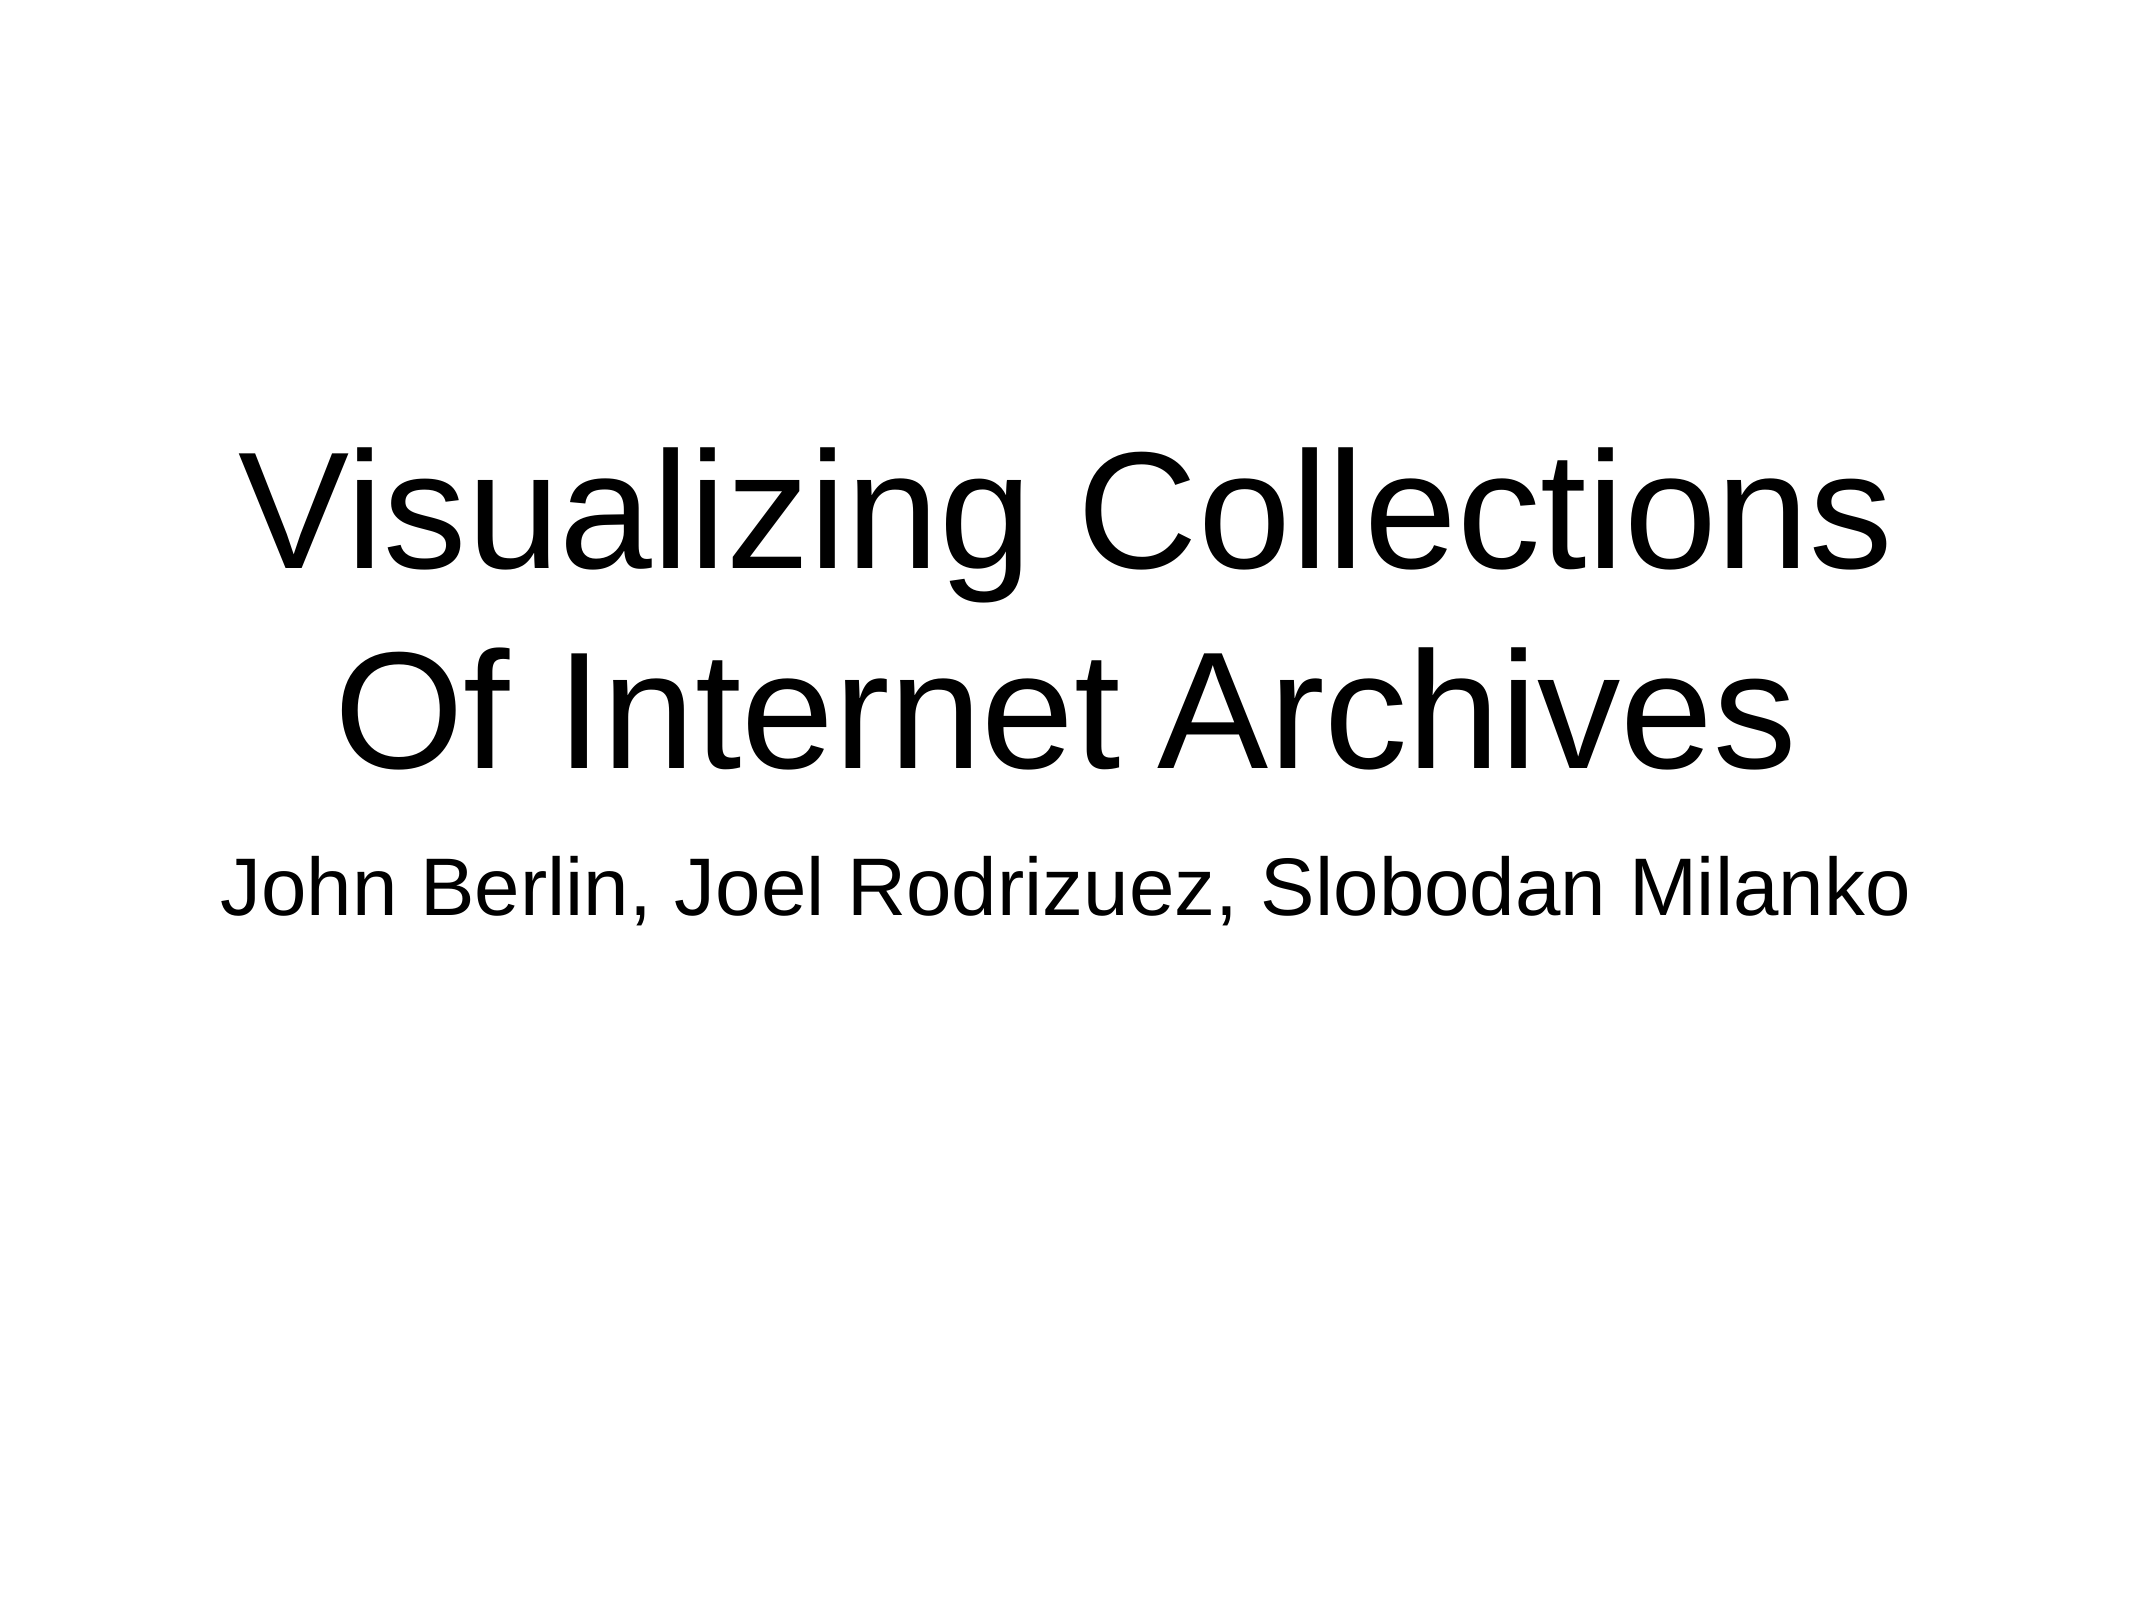

# Visualizing Collections Of Internet Archives
John Berlin, Joel Rodrizuez, Slobodan Milanko